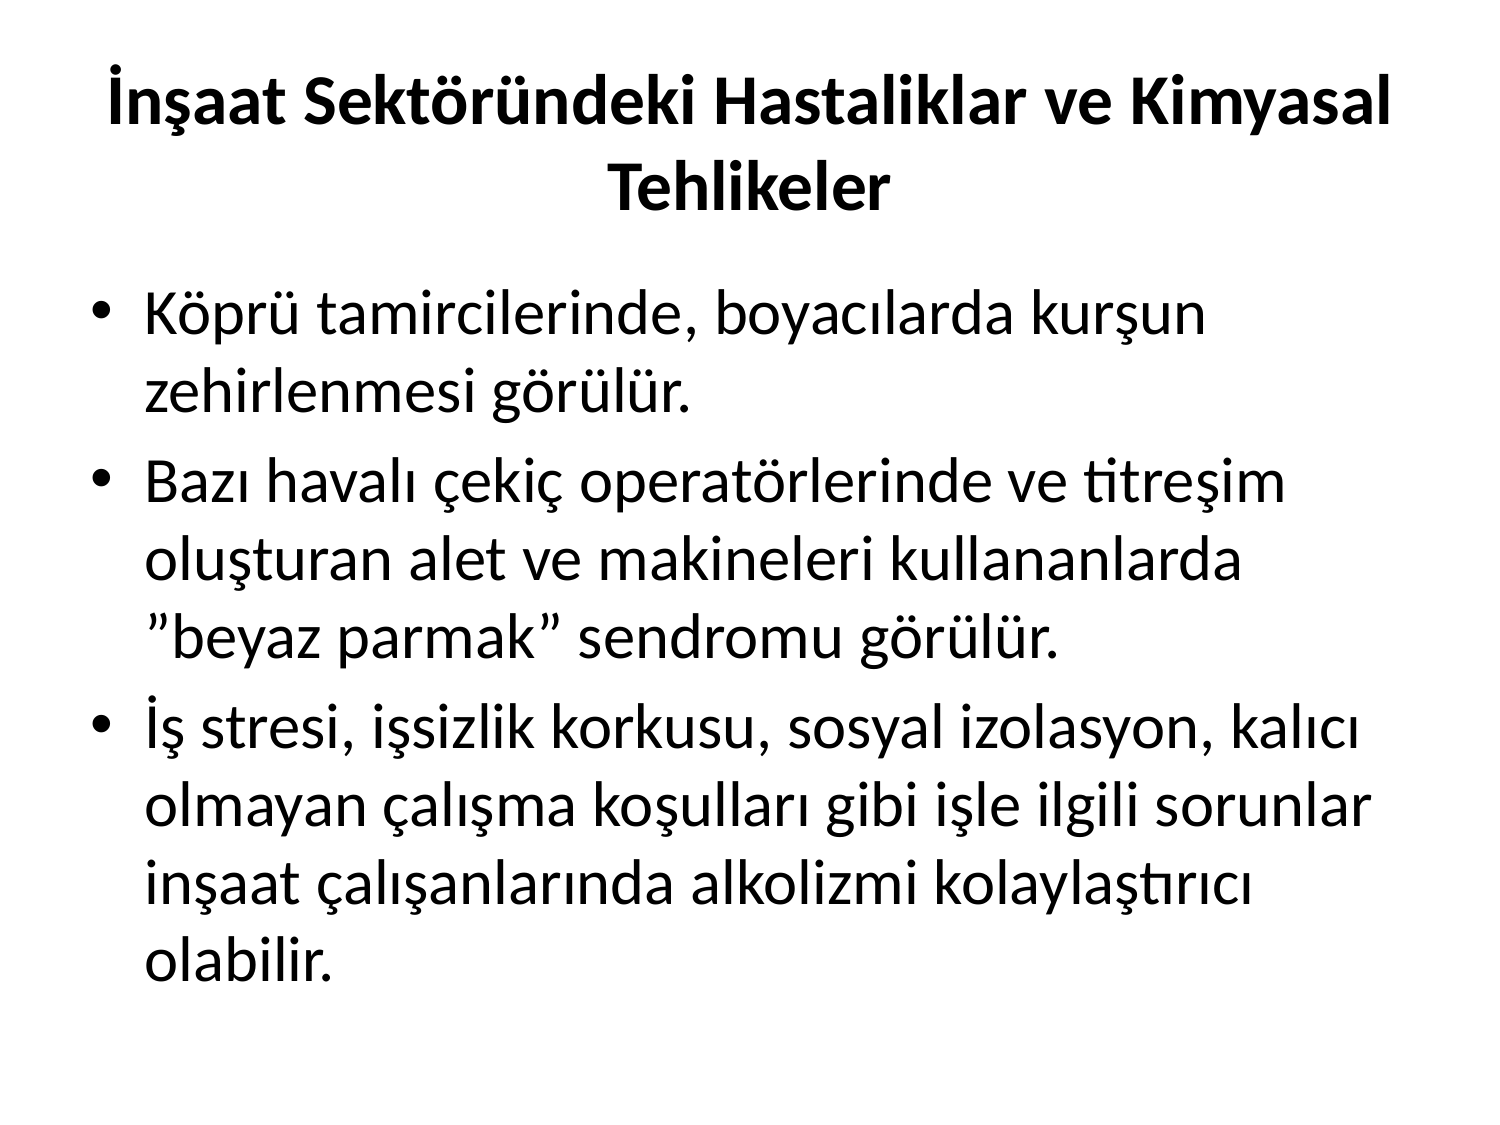

# İnşaat Sektöründeki Hastaliklar ve Kimyasal Tehlikeler
Köprü tamircilerinde, boyacılarda kurşun zehirlenmesi görülür.
Bazı havalı çekiç operatörlerinde ve titreşim oluşturan alet ve makineleri kullananlarda ”beyaz parmak” sendromu görülür.
İş stresi, işsizlik korkusu, sosyal izolasyon, kalıcı olmayan çalışma koşulları gibi işle ilgili sorunlar inşaat çalışanlarında alkolizmi kolaylaştırıcı olabilir.